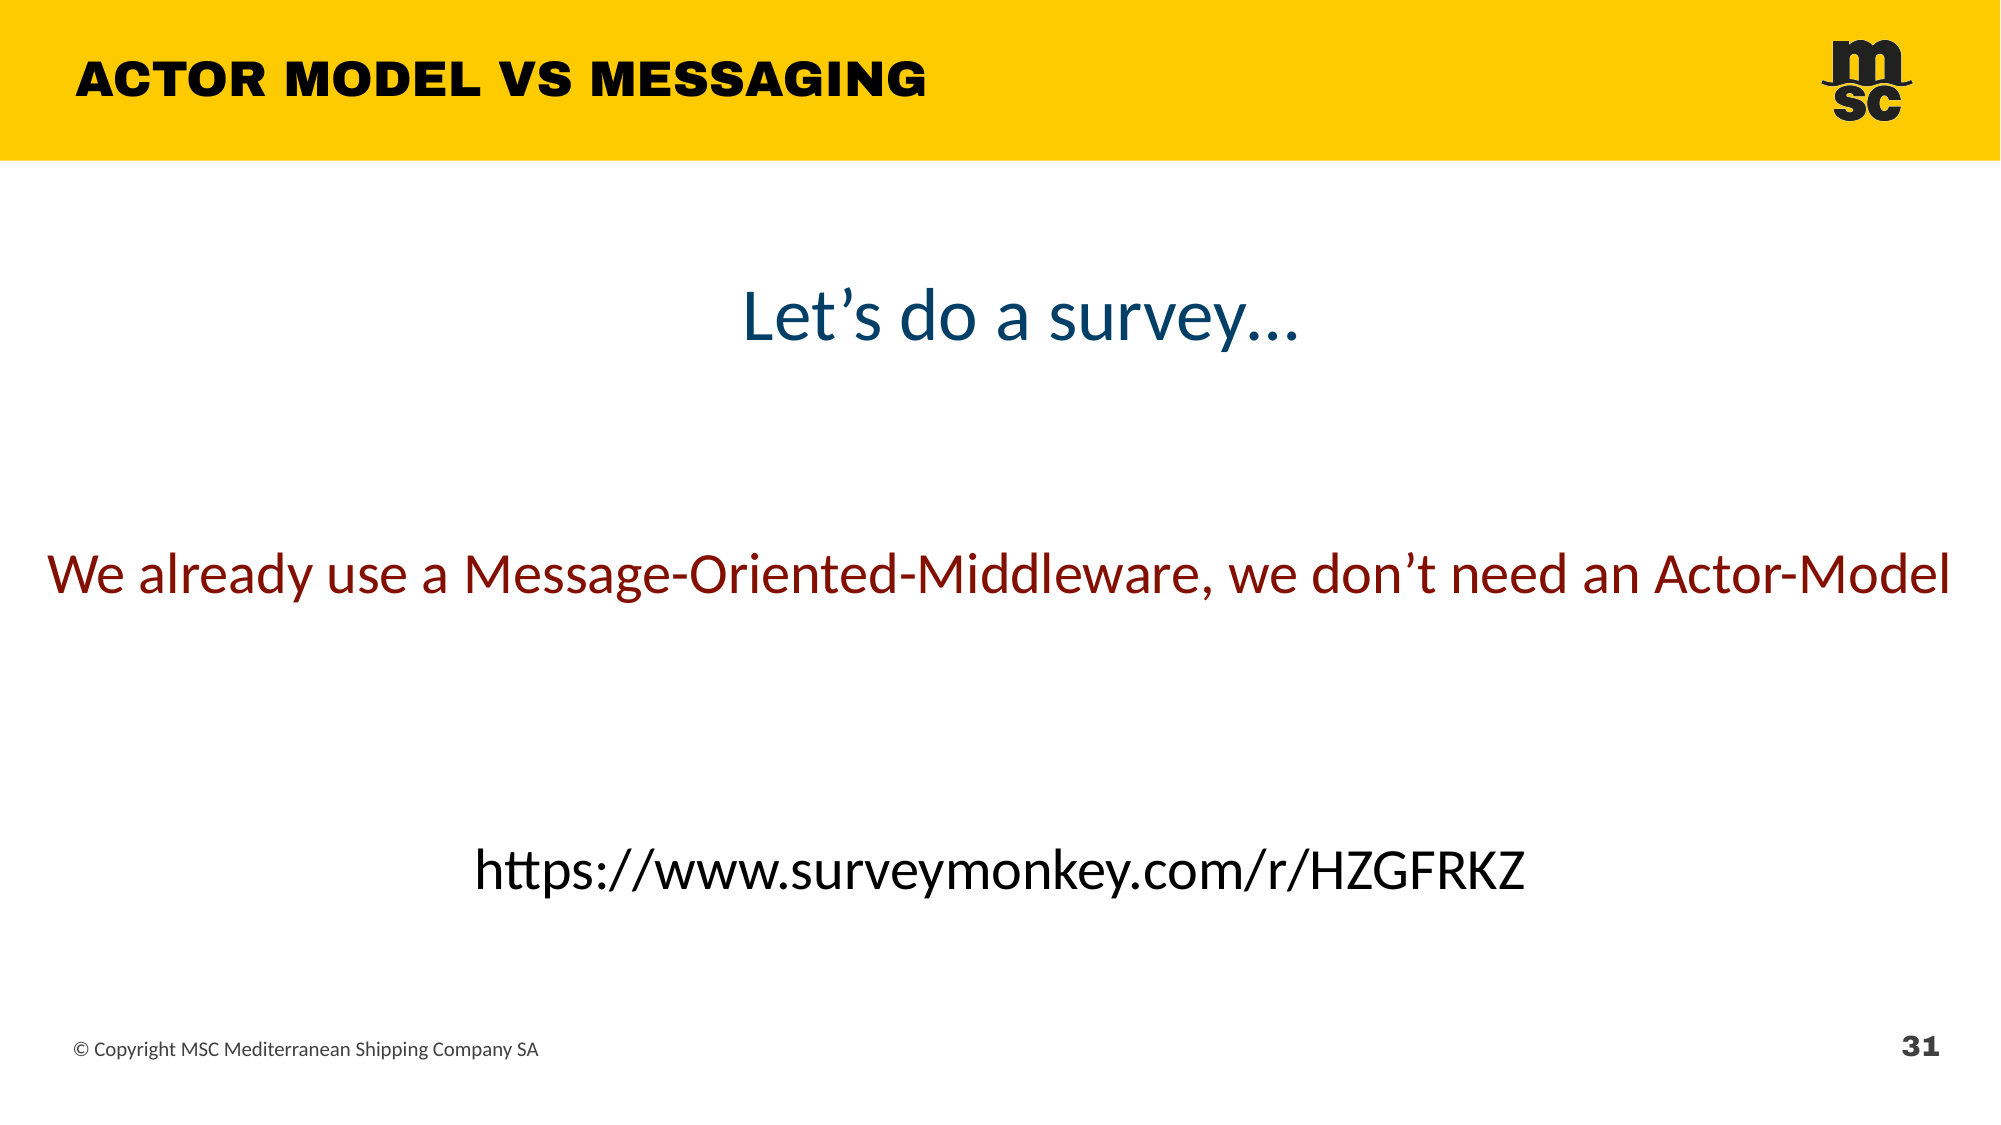

# actor model vs MESSAGING
Let’s do a survey…
We already use a Message-Oriented-Middleware, we don’t need an Actor-Model
https://www.surveymonkey.com/r/HZGFRKZ
31
© Copyright MSC Mediterranean Shipping Company SA